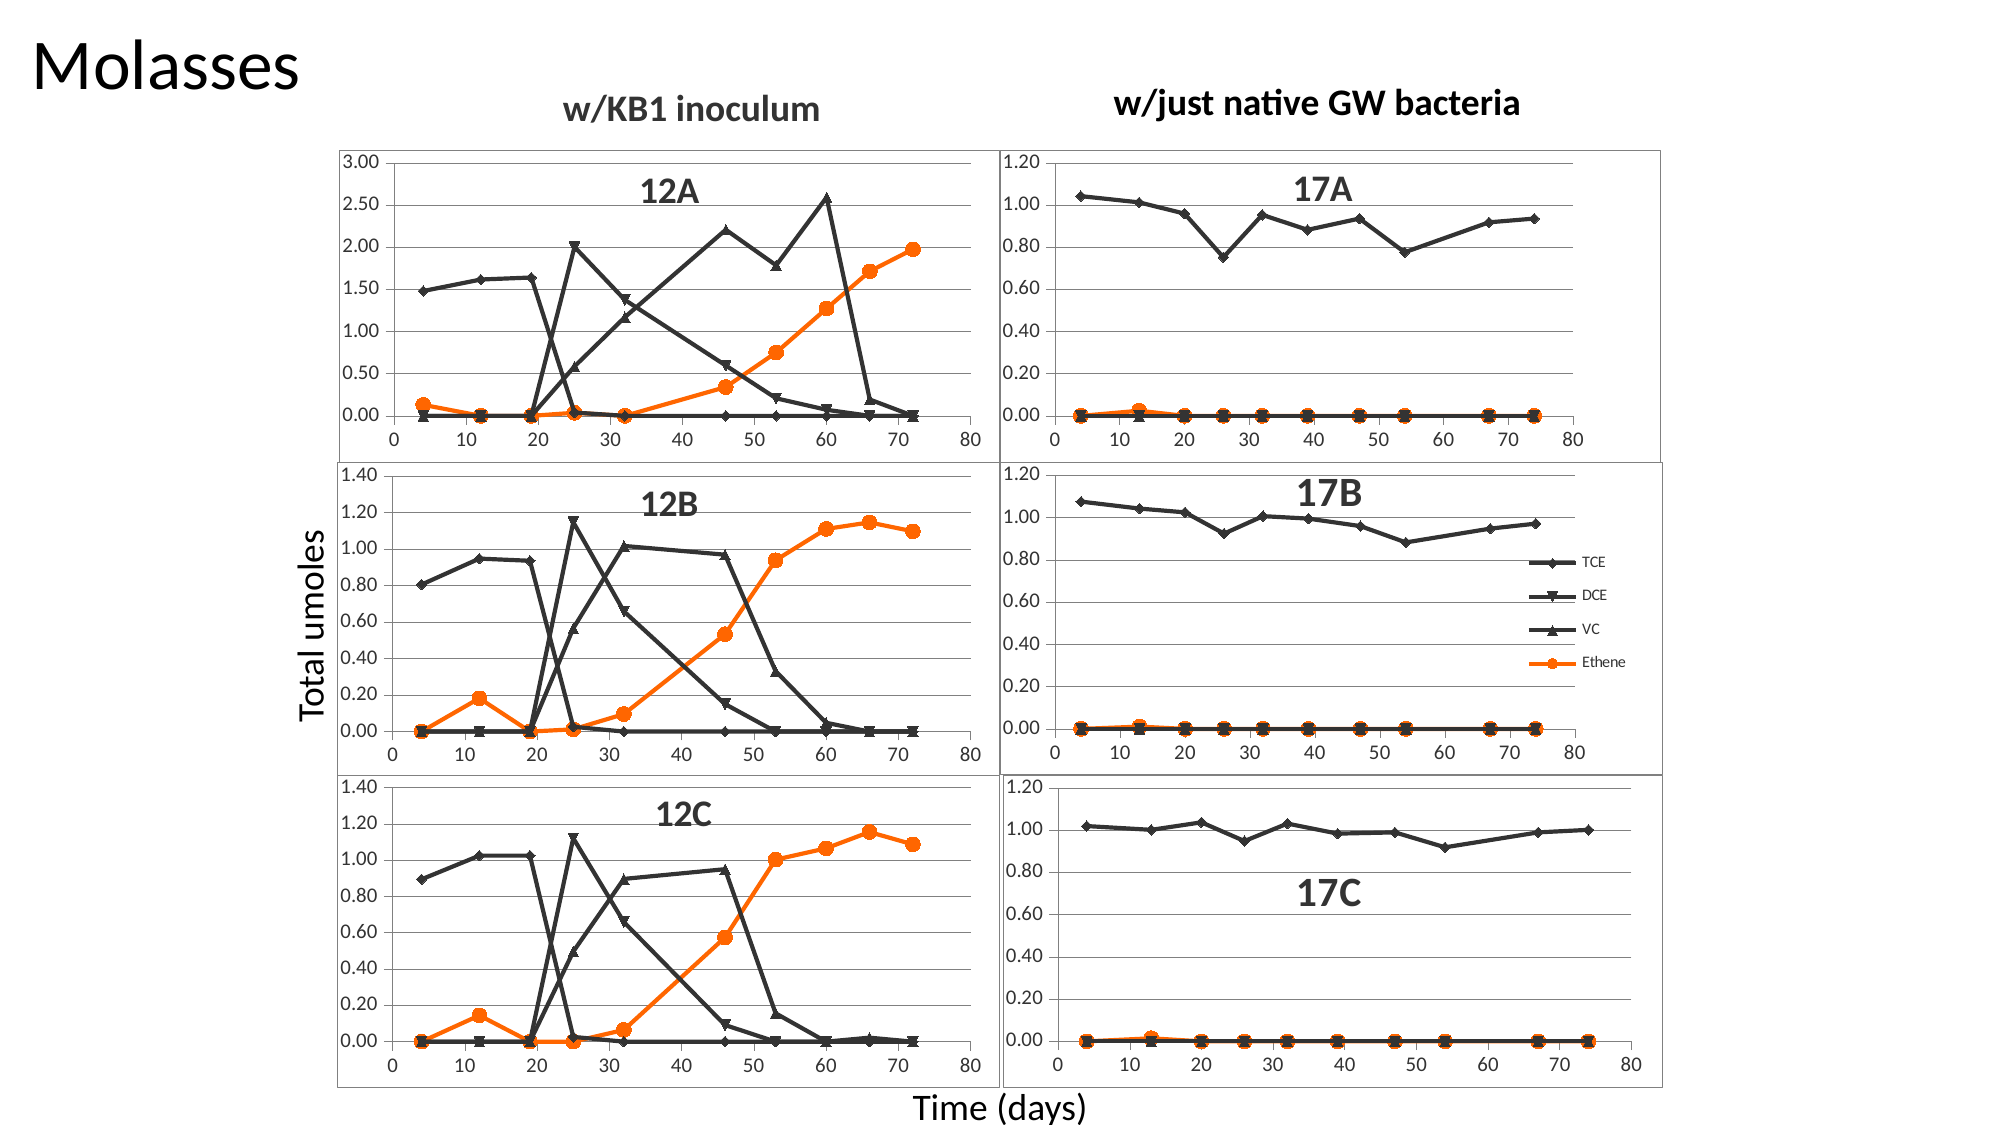

# Molasses
w/just native GW bacteria
w/KB1 inoculum

### Chart: 12A

| Category | TCE | DCE | VC | Ethene |
|---|---|---|---|---|

### Chart: 17A

| Category | TCE | DCE | VC | Ethene |
|---|---|---|---|---|

### Chart: 12B

| Category | TCE | DCE | VC | Ethene |
|---|---|---|---|---|

### Chart: 17B

| Category | TCE | DCE | VC | Ethene |
|---|---|---|---|---|
Total umoles

### Chart: 12C

| Category | TCE | DCE | VC | Ethene |
|---|---|---|---|---|

### Chart: 17C

| Category | TCE | DCE | VC | Ethene |
|---|---|---|---|---|
Time (days)